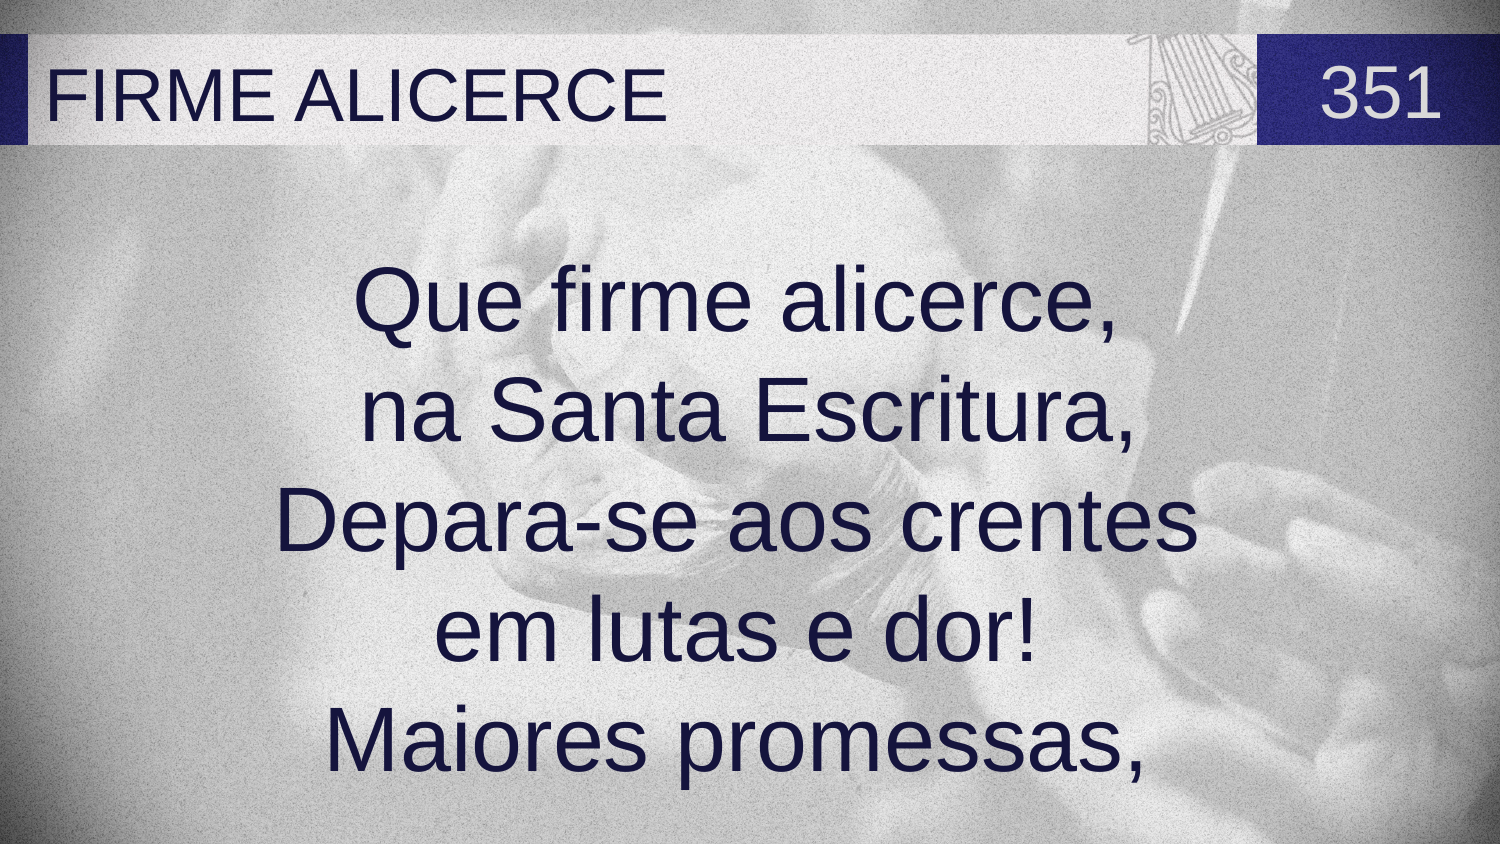

# FIRME ALICERCE
351
Que firme alicerce,
na Santa Escritura,
Depara-se aos crentes
em lutas e dor!
Maiores promessas,